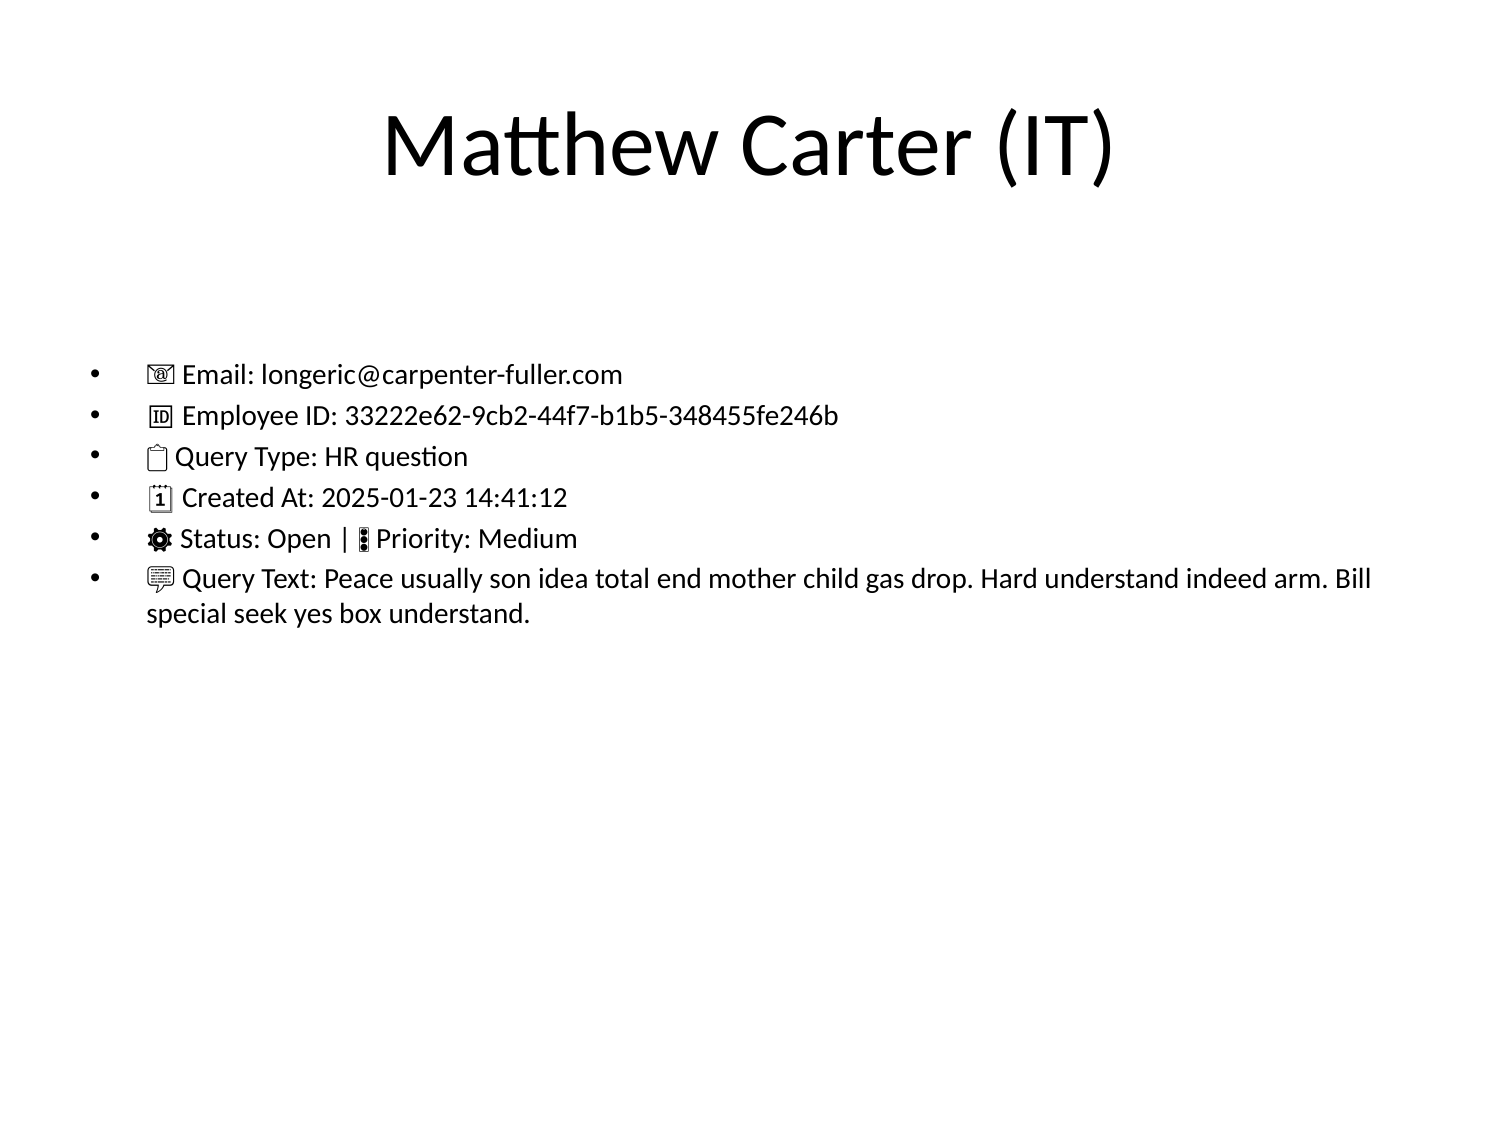

# Matthew Carter (IT)

📧 Email: longeric@carpenter-fuller.com
🆔 Employee ID: 33222e62-9cb2-44f7-b1b5-348455fe246b
📋 Query Type: HR question
🗓 Created At: 2025-01-23 14:41:12
⚙ Status: Open | 🚦 Priority: Medium
💬 Query Text: Peace usually son idea total end mother child gas drop. Hard understand indeed arm. Bill special seek yes box understand.